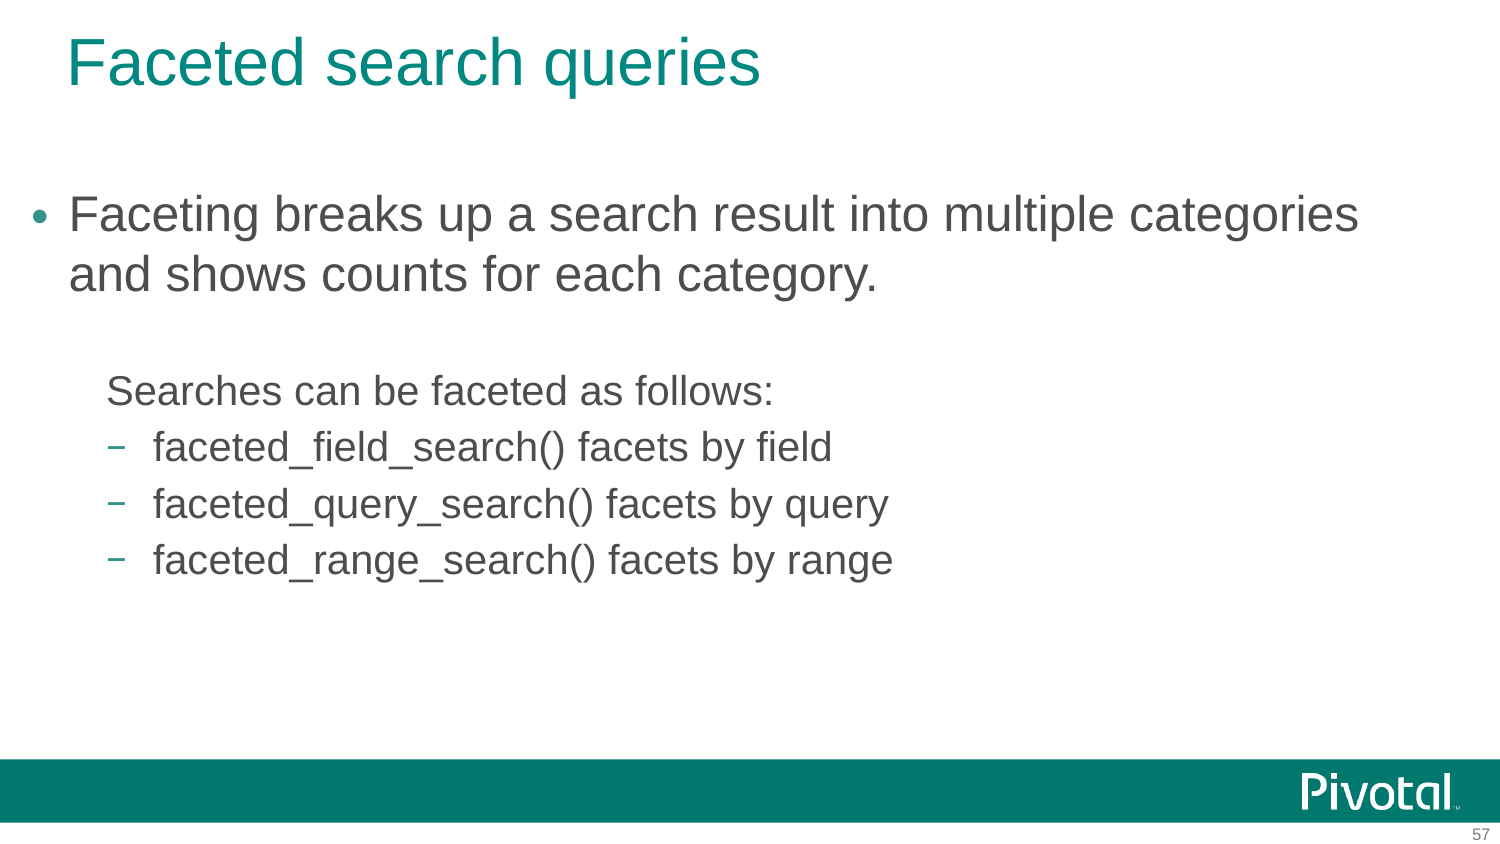

# Faceted search queries
Faceting breaks up a search result into multiple categories and shows counts for each category.

Searches can be faceted as follows:
faceted_field_search() facets by field
faceted_query_search() facets by query
faceted_range_search() facets by range